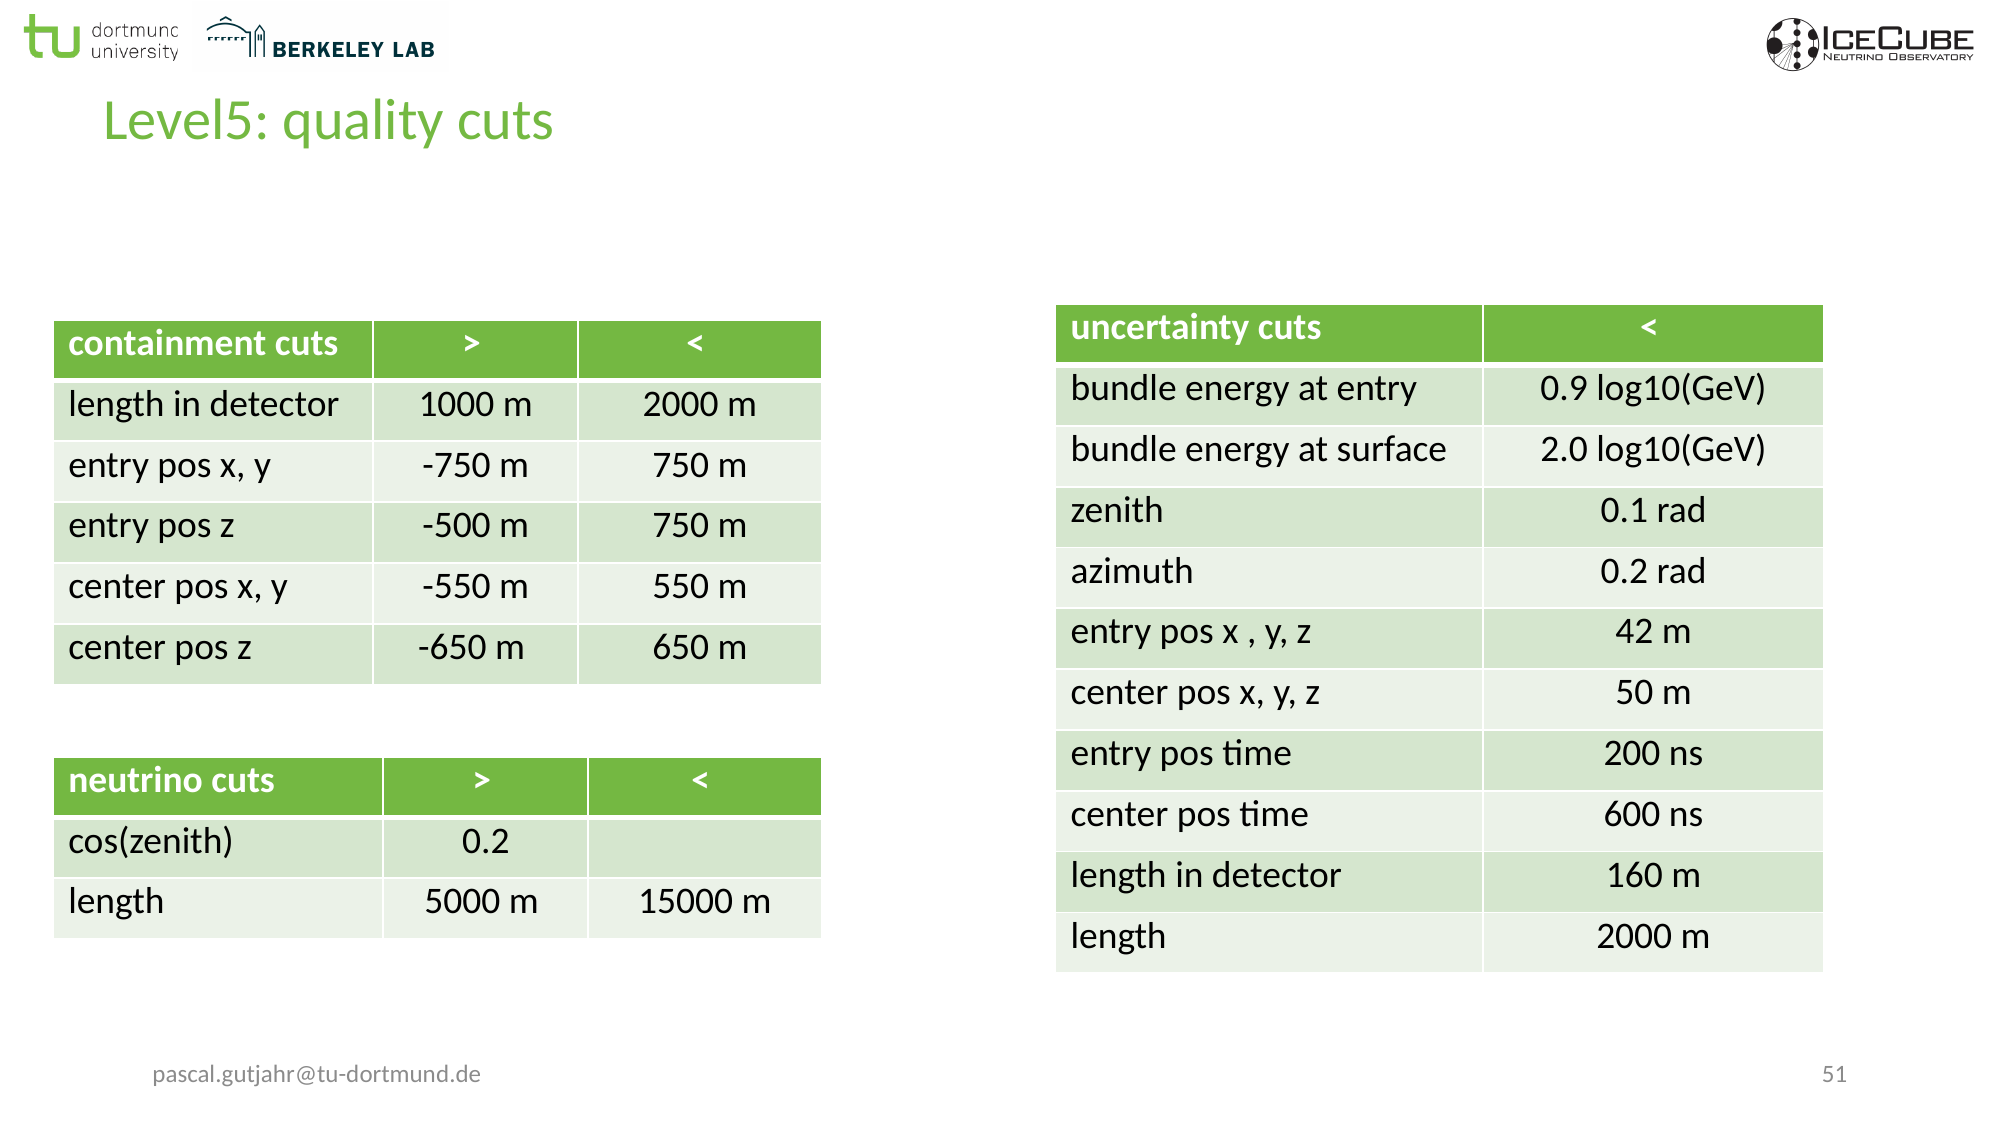

# Level5: quality cuts
| uncertainty cuts | < |
| --- | --- |
| bundle energy at entry | 0.9 log10(GeV) |
| bundle energy at surface | 2.0 log10(GeV) |
| zenith | 0.1 rad |
| azimuth | 0.2 rad |
| entry pos x , y, z | 42 m |
| center pos x, y, z | 50 m |
| entry pos time | 200 ns |
| center pos time | 600 ns |
| length in detector | 160 m |
| length | 2000 m |
| containment cuts | > | < |
| --- | --- | --- |
| length in detector | 1000 m | 2000 m |
| entry pos x, y | -750 m | 750 m |
| entry pos z | -500 m | 750 m |
| center pos x, y | -550 m | 550 m |
| center pos z | -650 m | 650 m |
| neutrino cuts | > | < |
| --- | --- | --- |
| cos(zenith) | 0.2 |  |
| length | 5000 m | 15000 m |
pascal.gutjahr@tu-dortmund.de
51